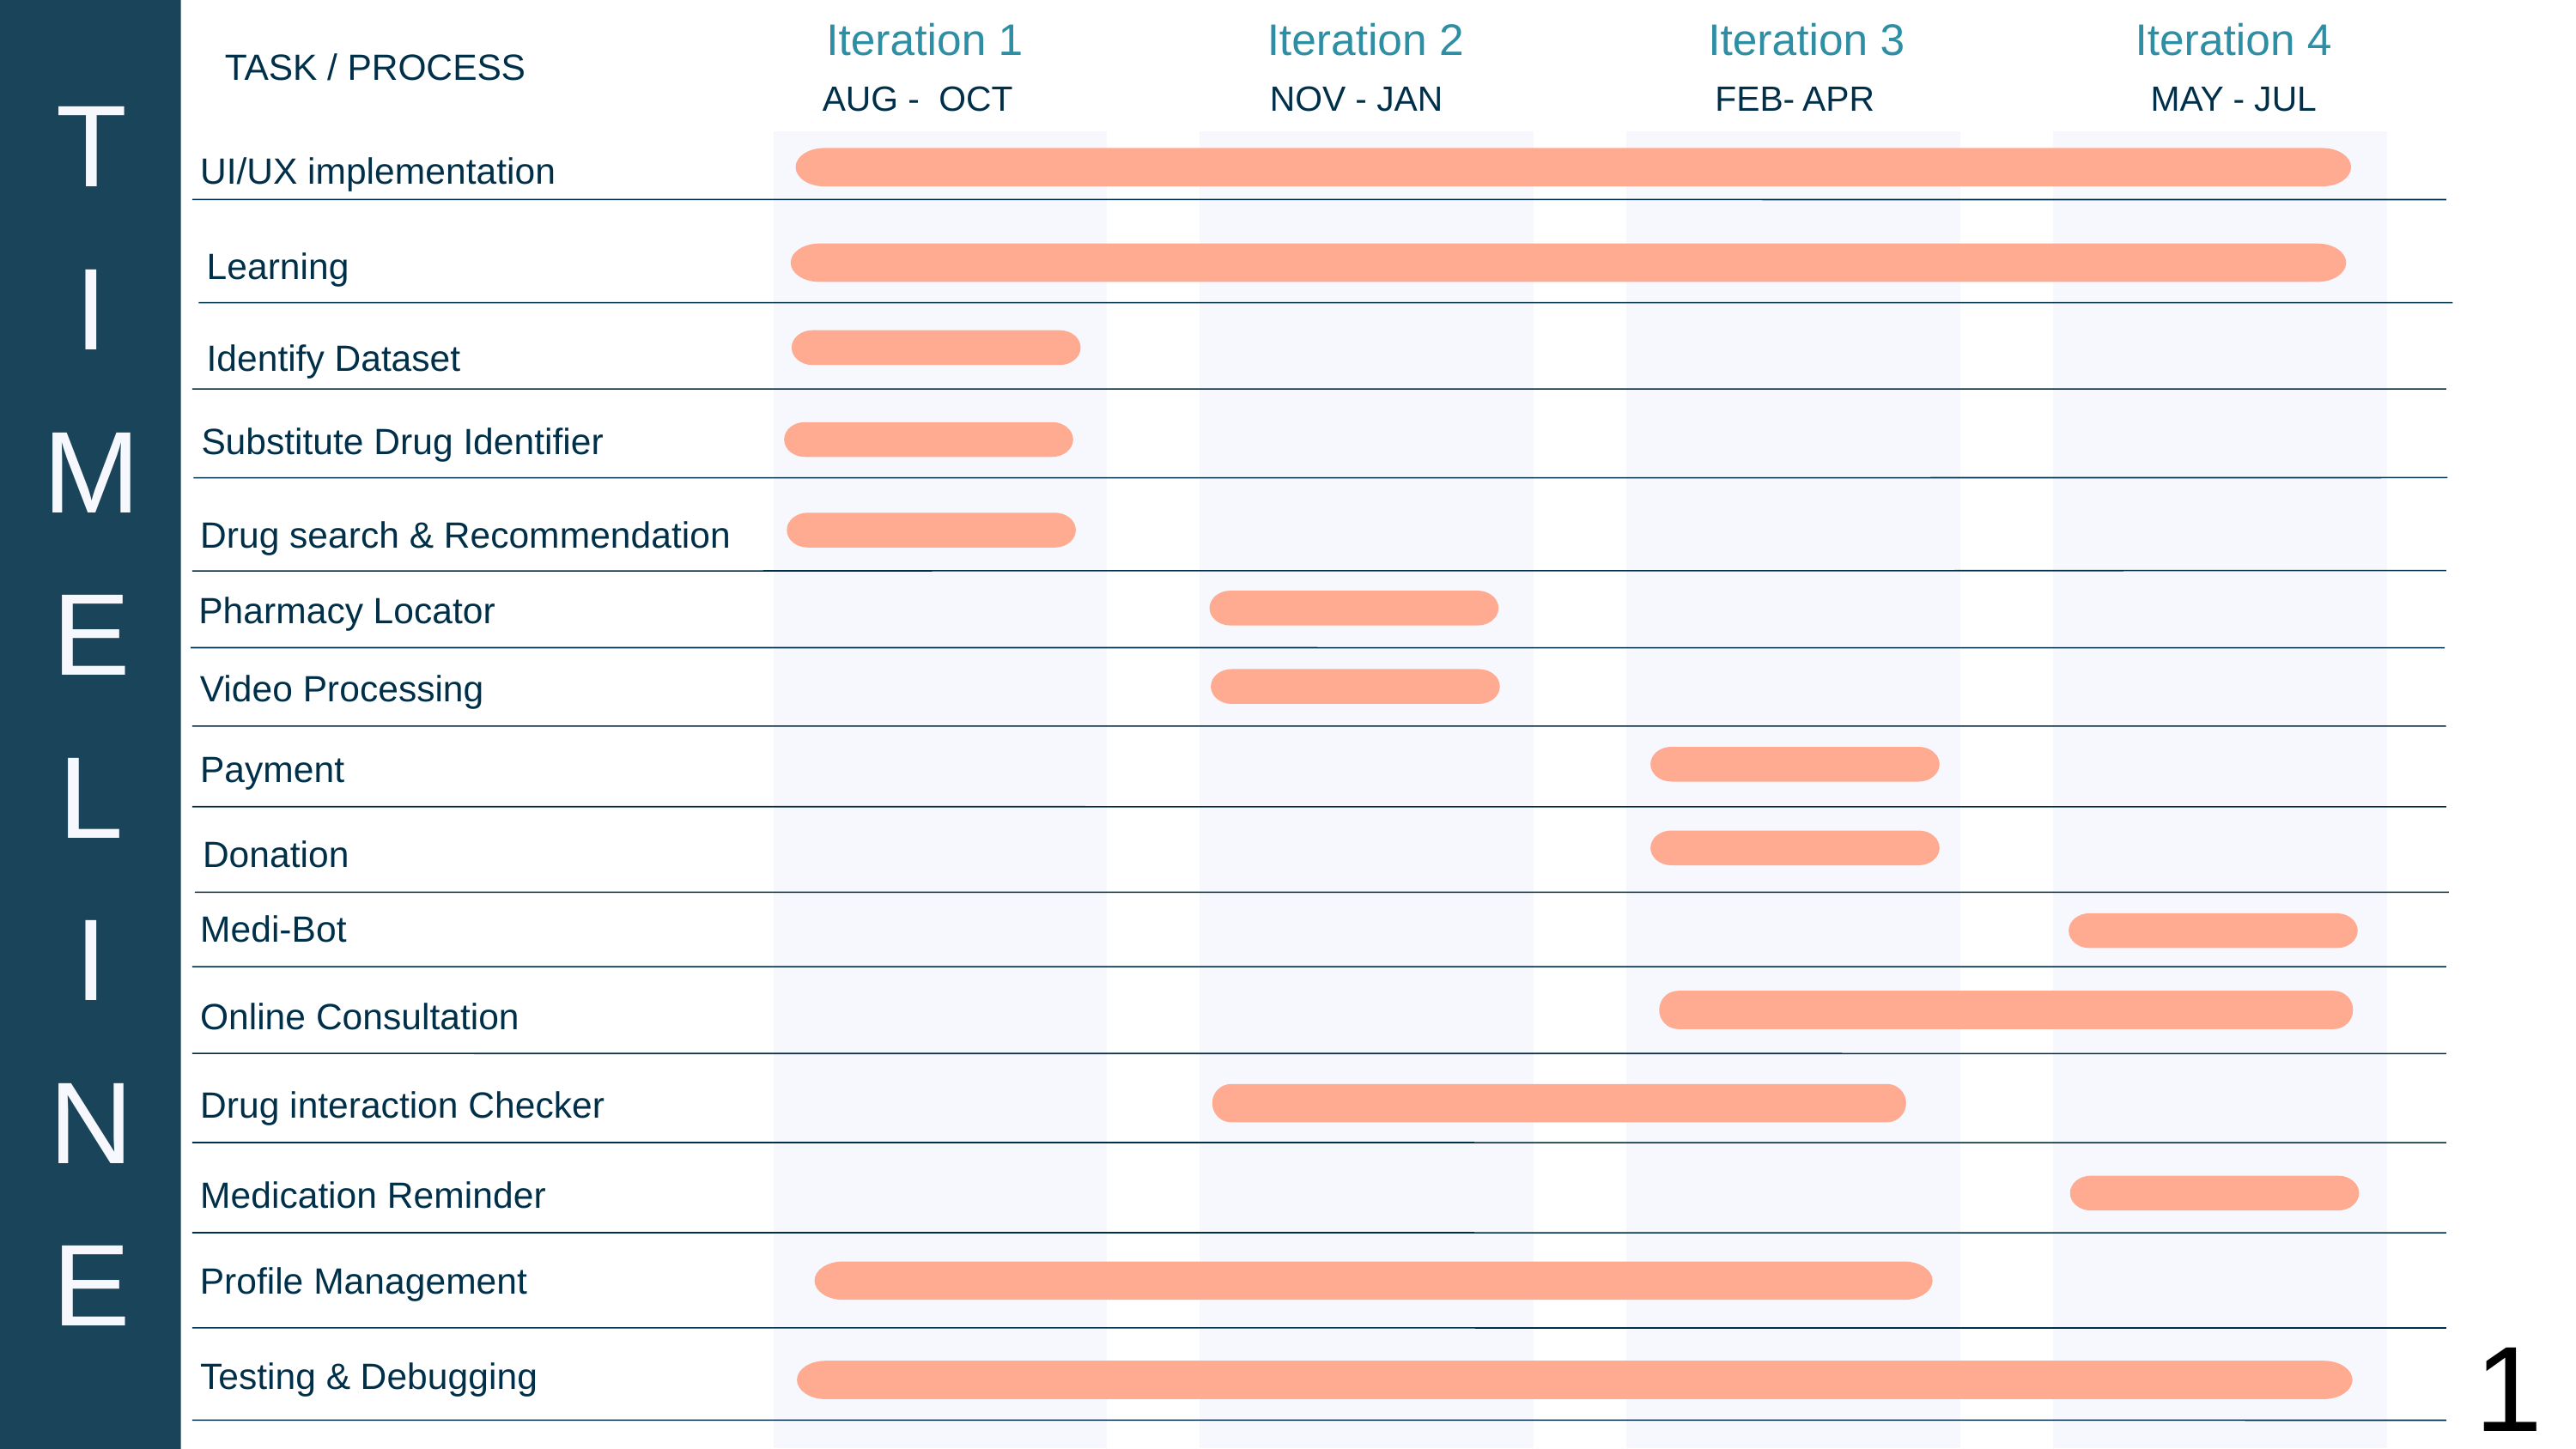

Iteration 1
Iteration 2
Iteration 3
Iteration 4
TASK / PROCESS
T
I
M
E
L
I
N
E
AUG -  OCT
NOV - JAN
FEB- APR
MAY - JUL

UI/UX implementation

Learning

Identify Dataset

Substitute Drug Identifier

Drug search & Recommendation

Pharmacy Locator

Video Processing

Payment

Donation

Medi-Bot

Online Consultation

Drug interaction Checker

Medication Reminder

Profile Management

13

Testing & Debugging